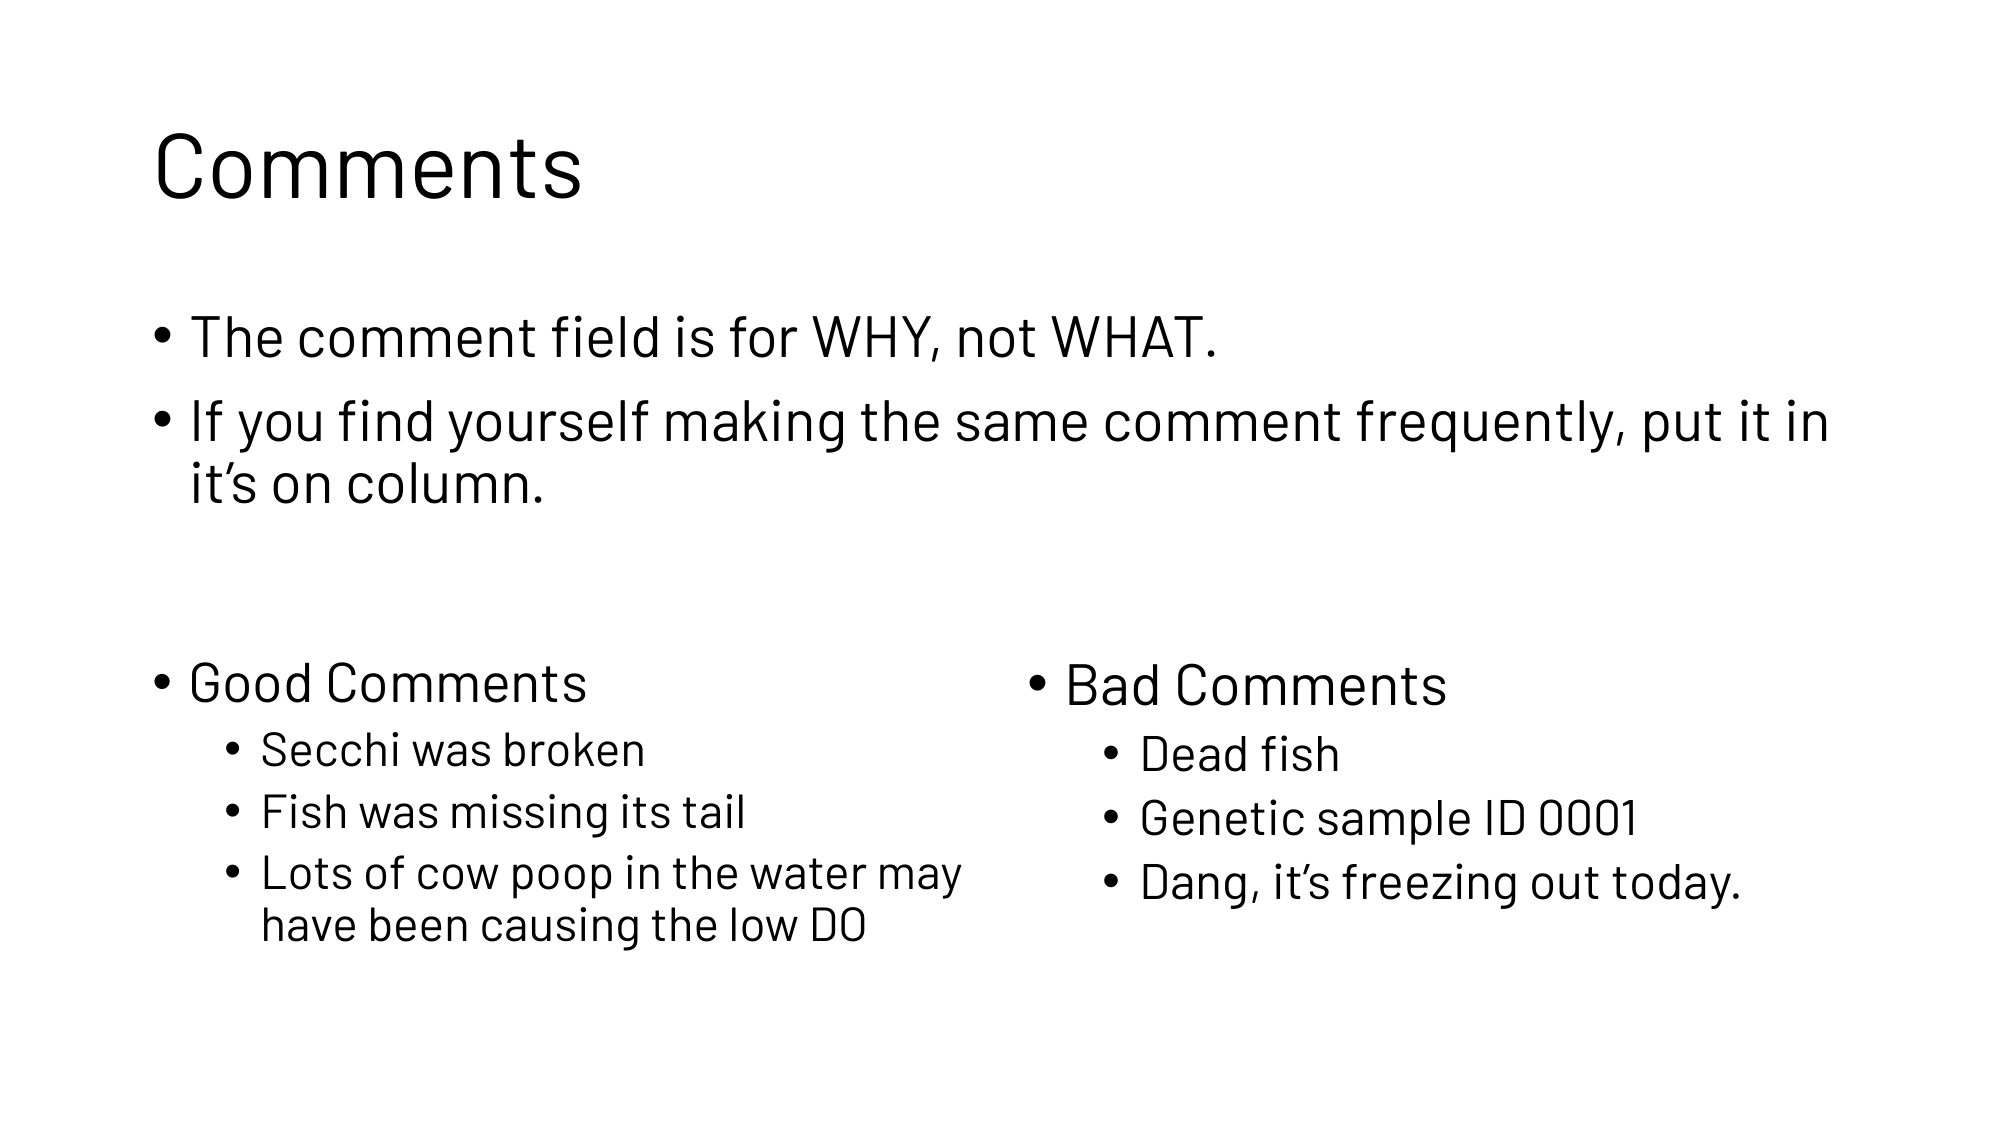

# Comments
The comment field is for WHY, not WHAT.
If you find yourself making the same comment frequently, put it in it’s on column.
Good Comments
Secchi was broken
Fish was missing its tail
Lots of cow poop in the water may have been causing the low DO
Bad Comments
Dead fish
Genetic sample ID 0001
Dang, it’s freezing out today.